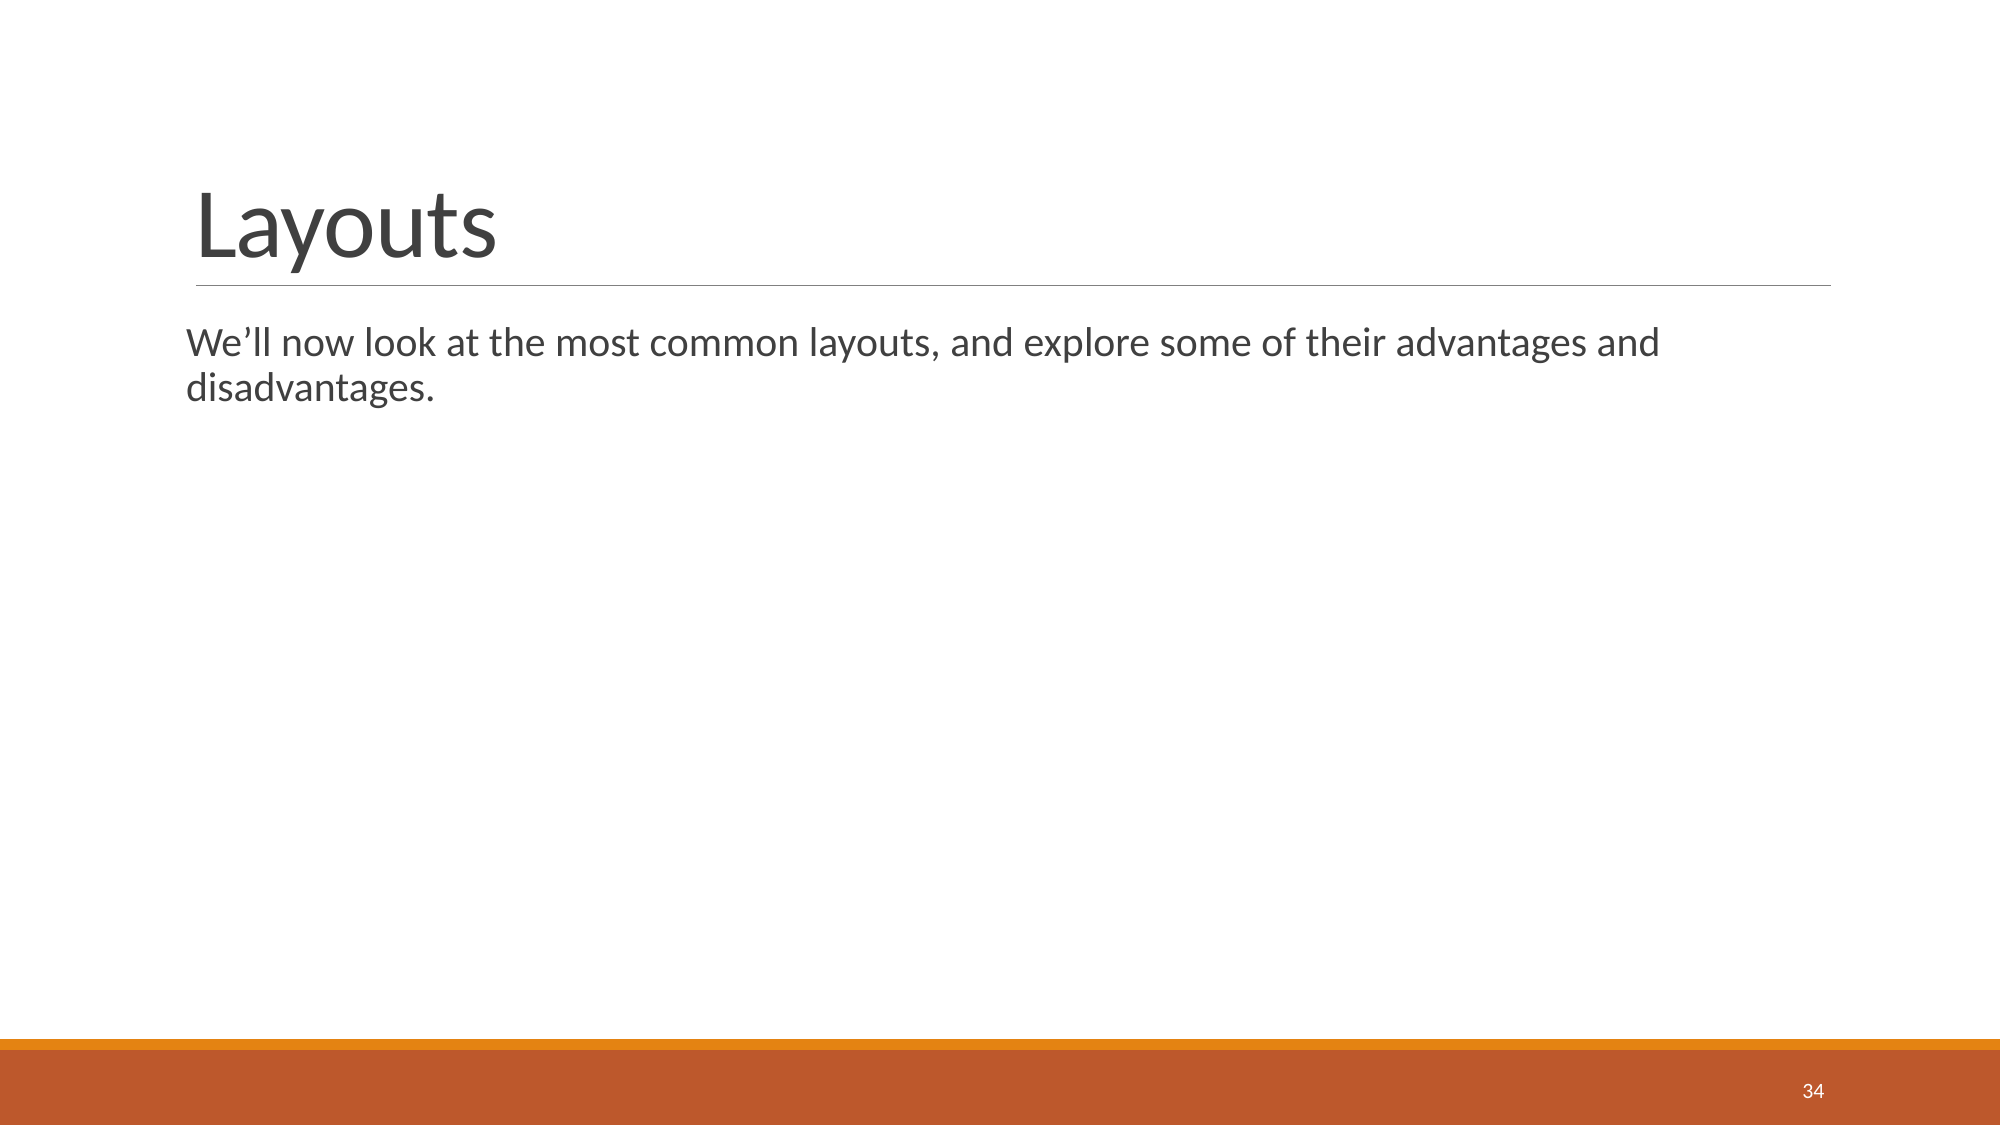

# Layouts
We’ll now look at the most common layouts, and explore some of their advantages and disadvantages.
34